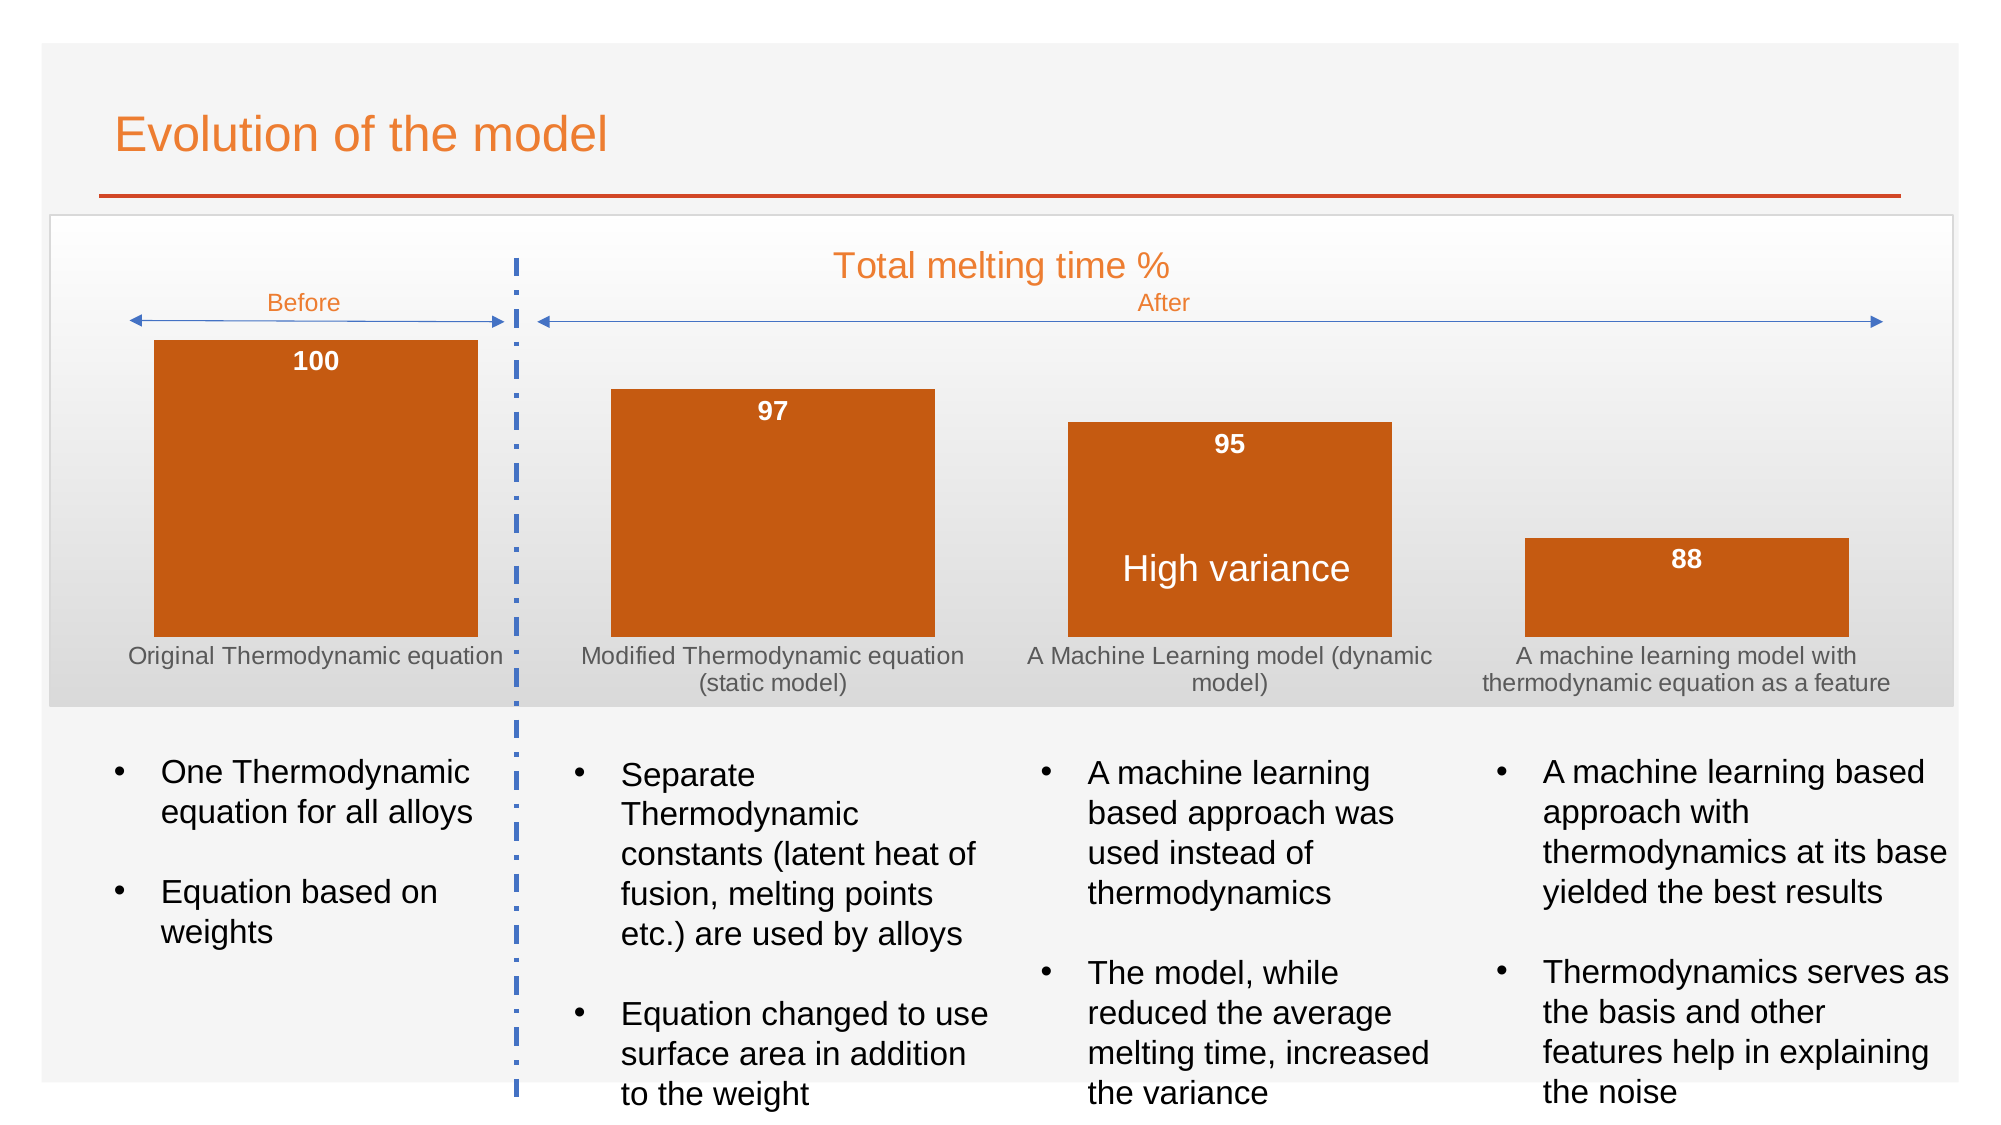

# Evolution of the model

### Chart:

| Category | Total melting time % |
|---|---|
| Original Thermodynamic equation | 100.0 |
| Modified Thermodynamic equation (static model) | 97.0 |
| A Machine Learning model (dynamic model) | 95.0 |
| A machine learning model with thermodynamic equation as a feature | 88.0 |
Before
After
High variance
One Thermodynamic equation for all alloys

Equation based on weights
A machine learning based approach with thermodynamics at its base yielded the best results

Thermodynamics serves as the basis and other features help in explaining the noise
A machine learning based approach was used instead of thermodynamics

The model, while reduced the average melting time, increased the variance
Separate Thermodynamic constants (latent heat of fusion, melting points etc.) are used by alloys

Equation changed to use surface area in addition to the weight